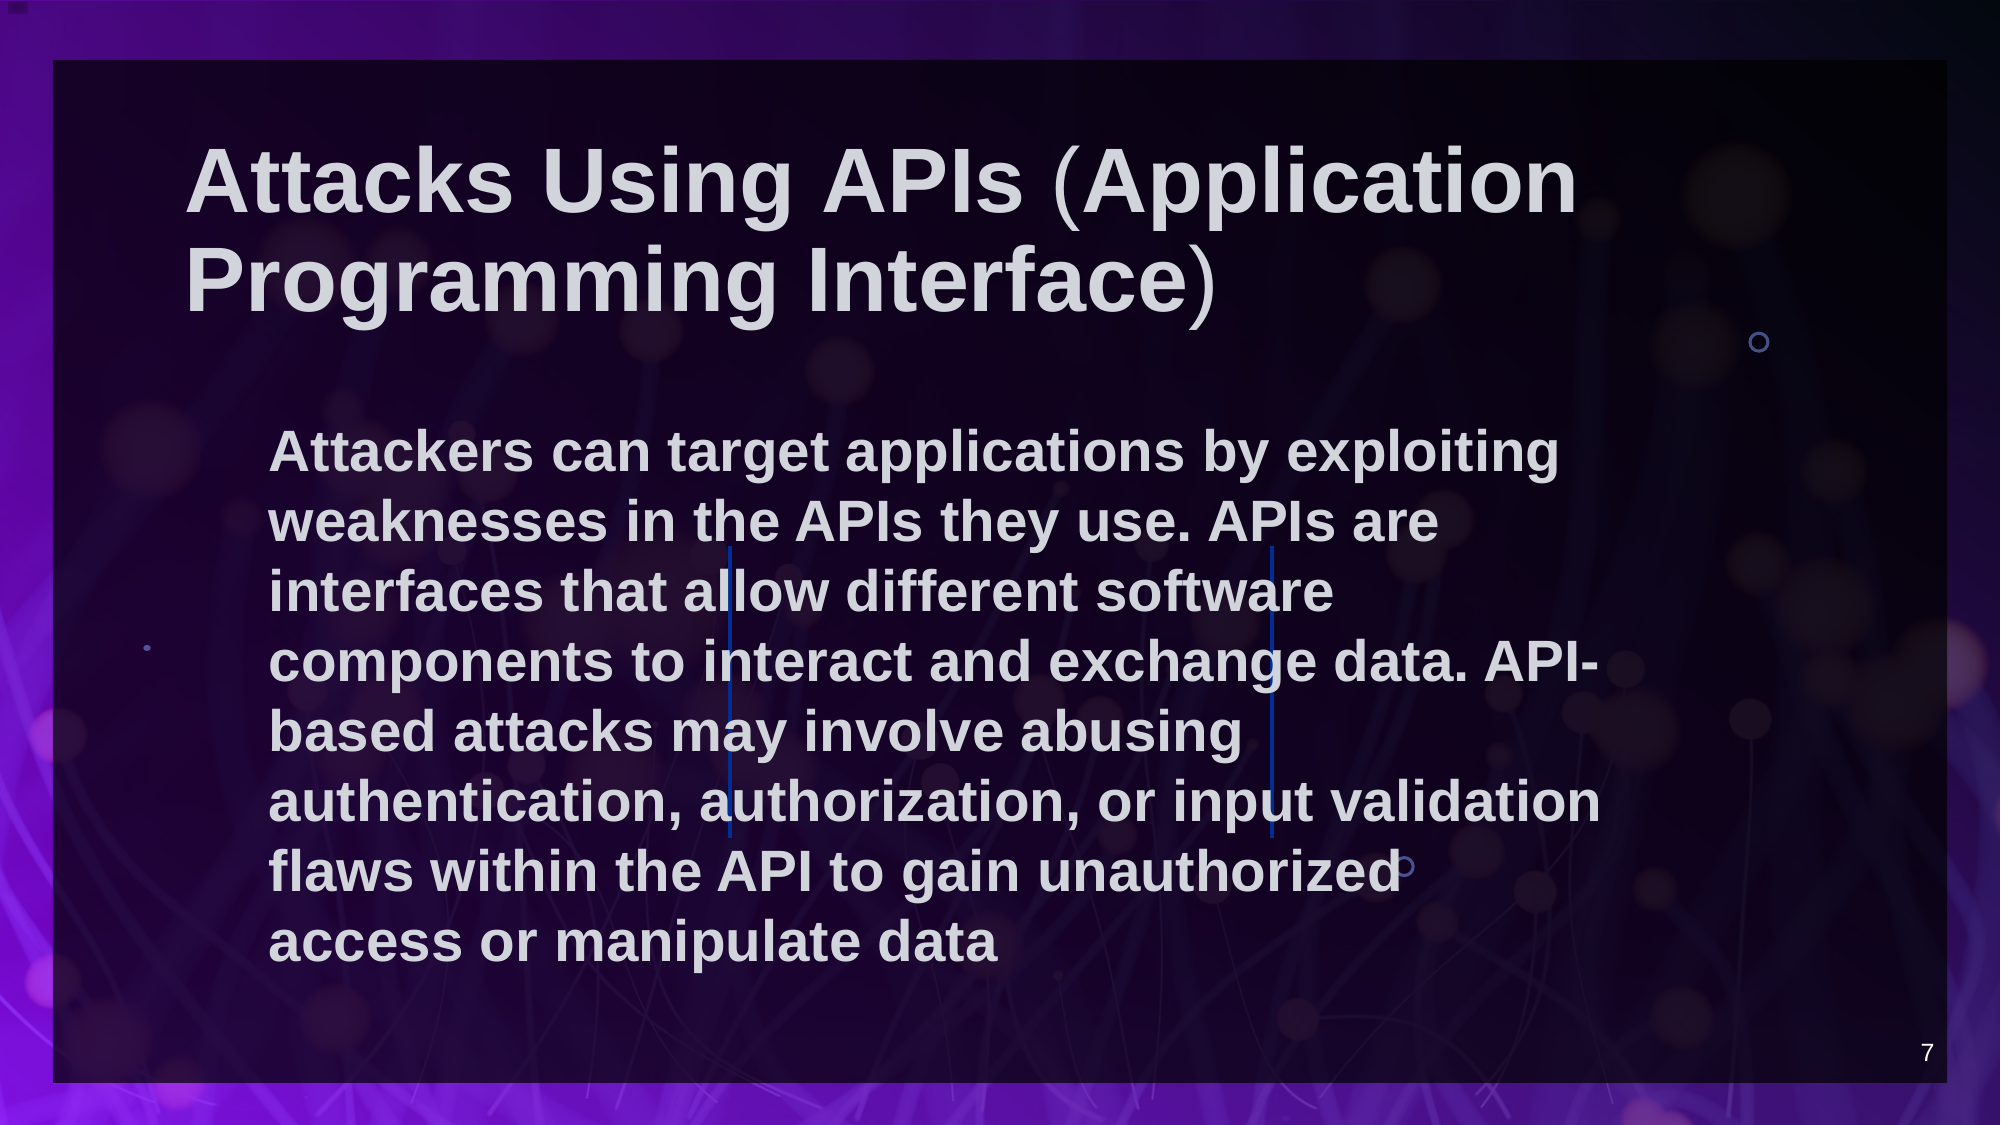

# Attacks Using APIs (Application Programming Interface)
Attackers can target applications by exploiting weaknesses in the APIs they use. APIs are interfaces that allow different software components to interact and exchange data. API-based attacks may involve abusing authentication, authorization, or input validation flaws within the API to gain unauthorized access or manipulate data
7